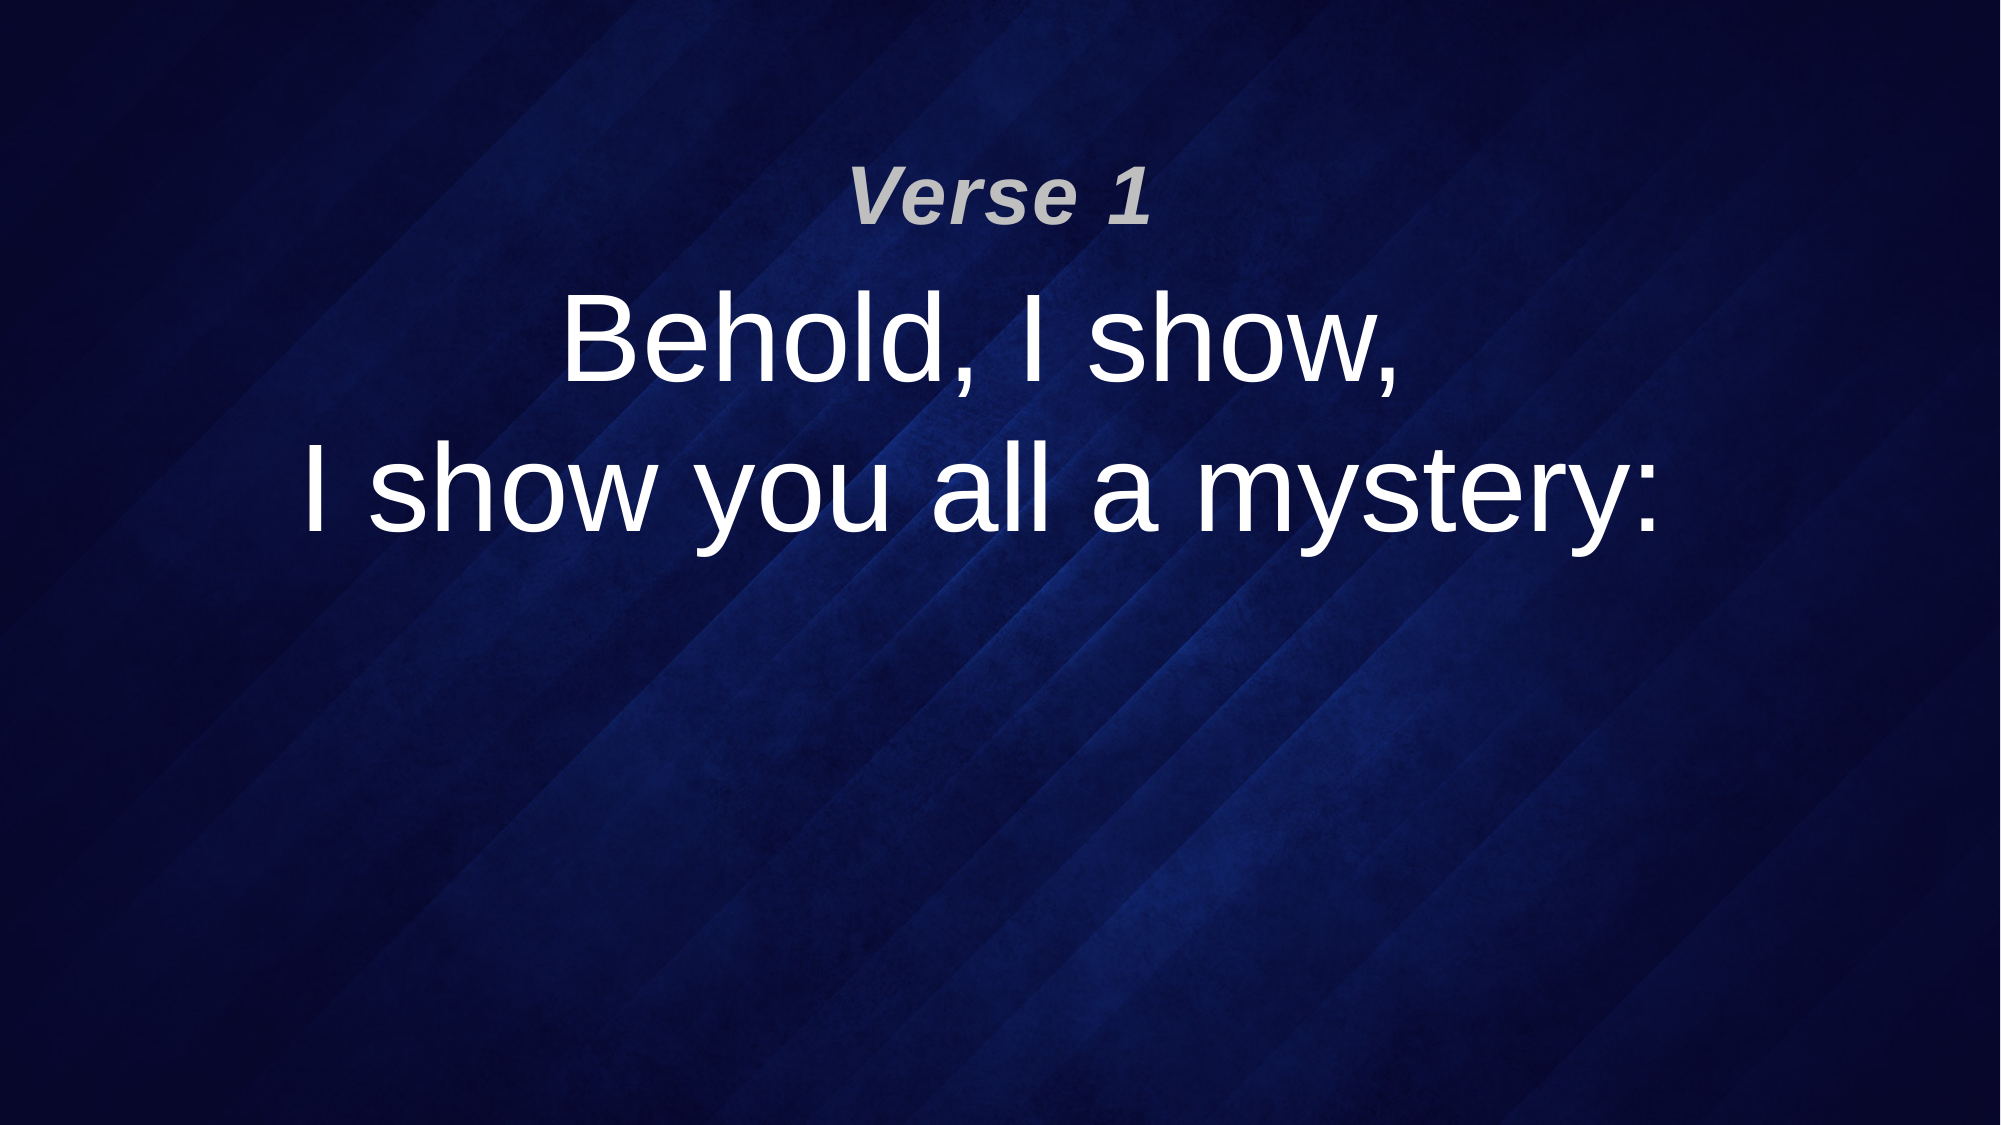

Verse 1
# Behold, I show, I show you all a mystery: